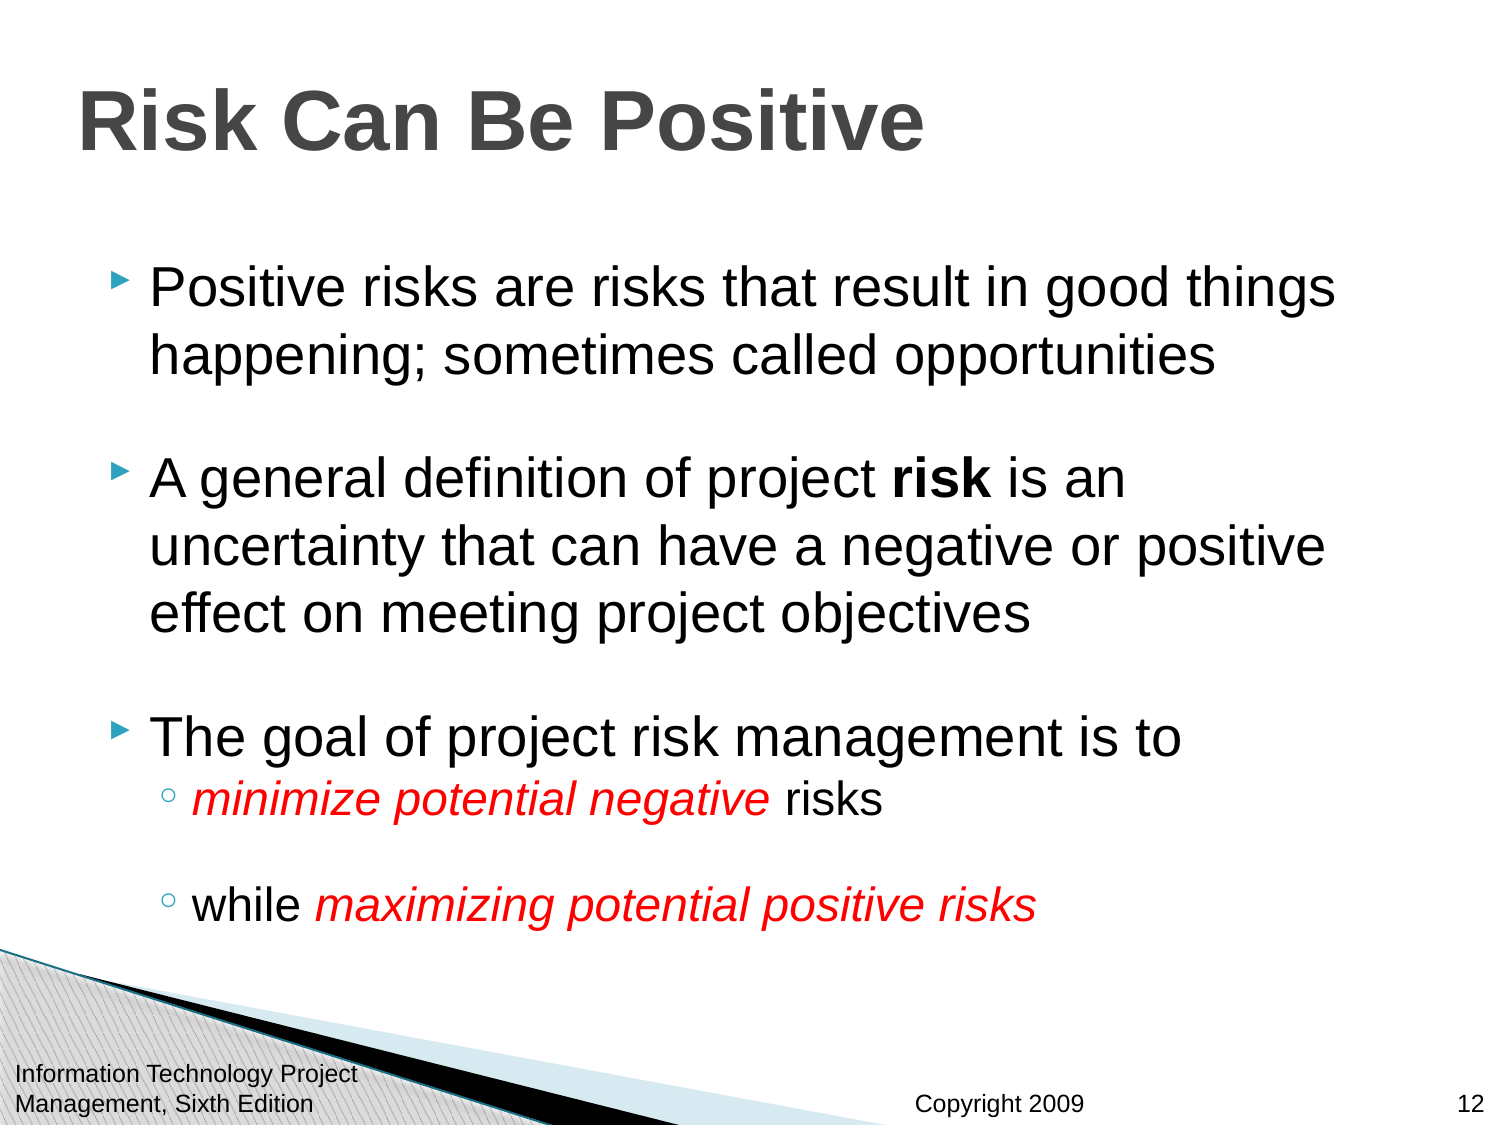

# Risk Can Be Positive
Positive risks are risks that result in good things happening; sometimes called opportunities
A general definition of project risk is an uncertainty that can have a negative or positive effect on meeting project objectives
The goal of project risk management is to
minimize potential negative risks
while maximizing potential positive risks
Information Technology Project Management, Sixth Edition
12